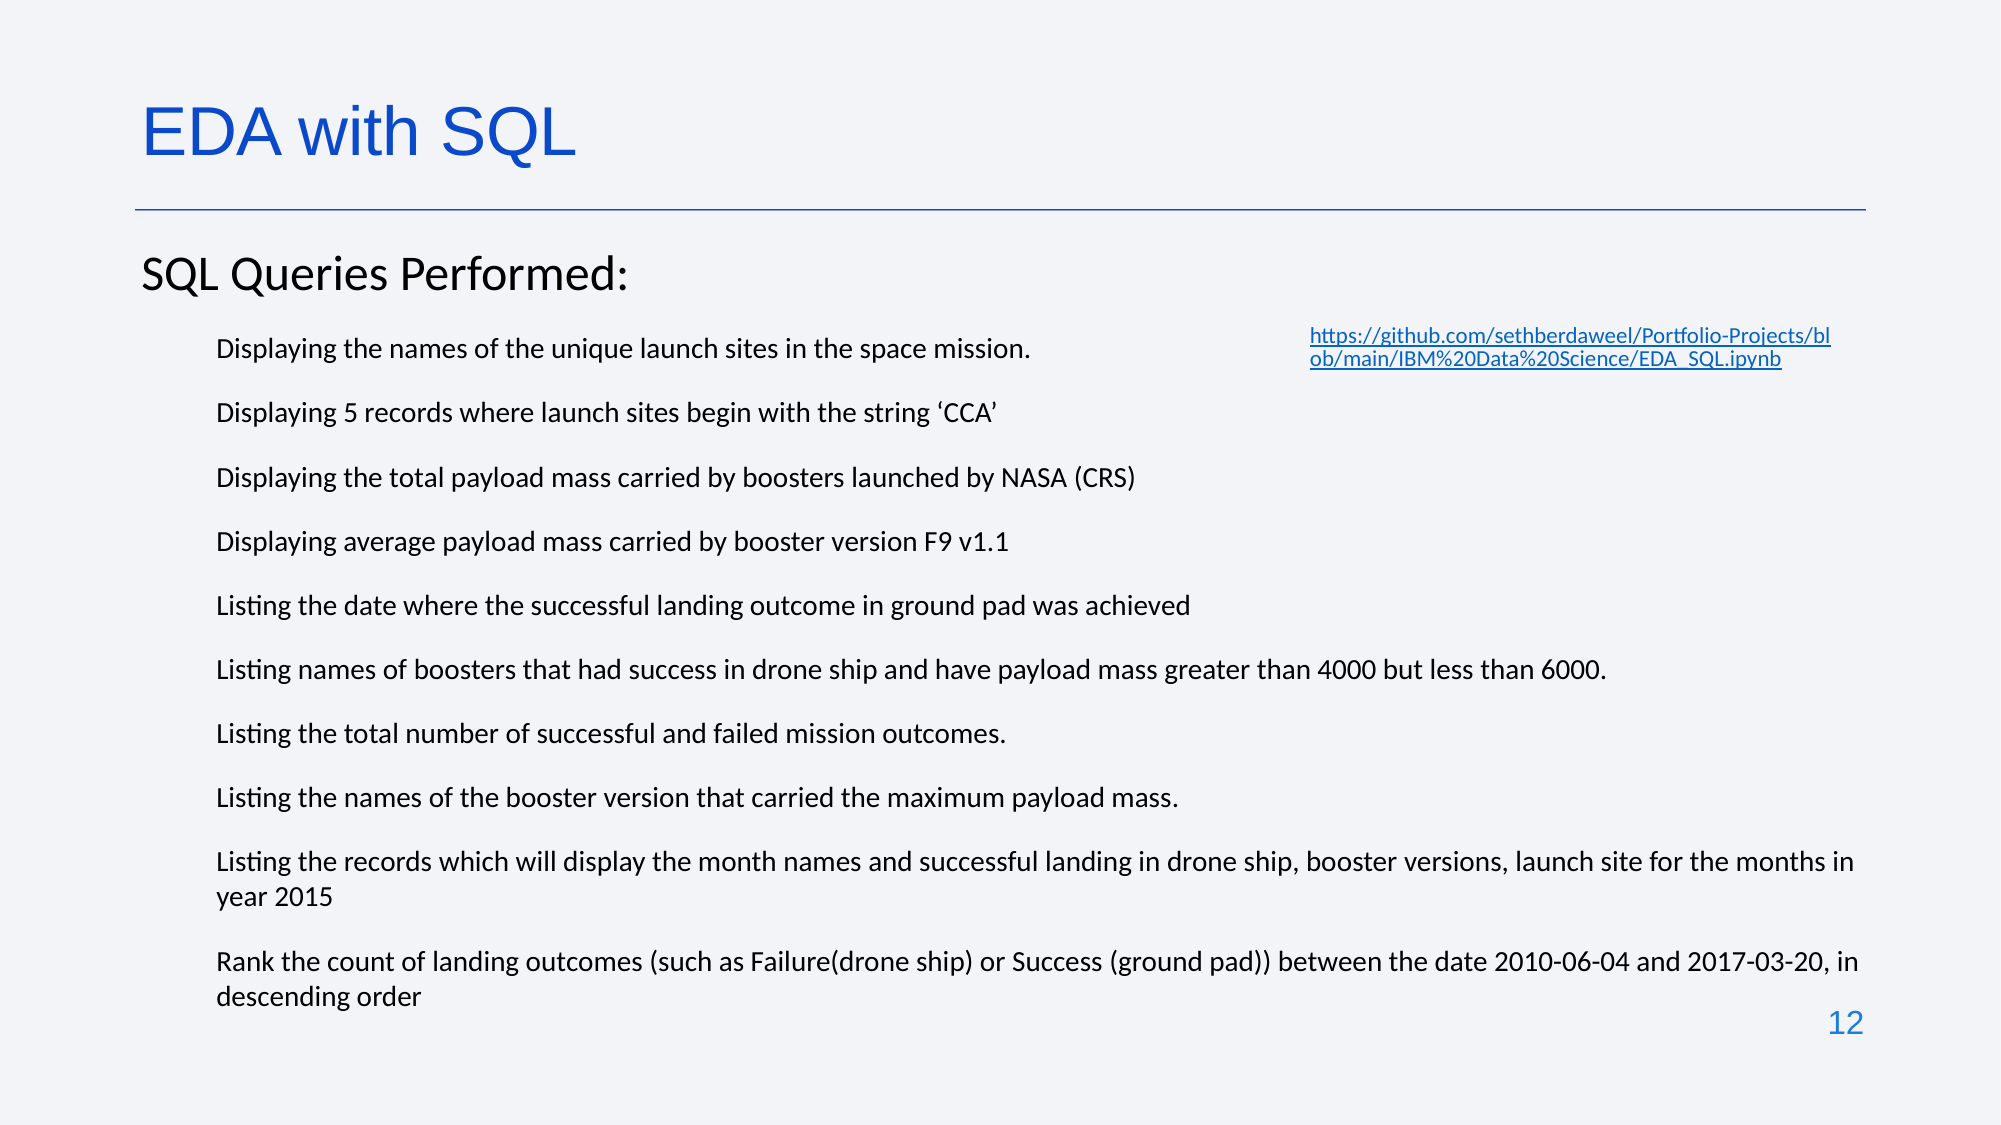

EDA with SQL
SQL Queries Performed:
Displaying the names of the unique launch sites in the space mission.
Displaying 5 records where launch sites begin with the string ‘CCA’
Displaying the total payload mass carried by boosters launched by NASA (CRS)
Displaying average payload mass carried by booster version F9 v1.1
Listing the date where the successful landing outcome in ground pad was achieved
Listing names of boosters that had success in drone ship and have payload mass greater than 4000 but less than 6000.
Listing the total number of successful and failed mission outcomes.
Listing the names of the booster version that carried the maximum payload mass.
Listing the records which will display the month names and successful landing in drone ship, booster versions, launch site for the months in year 2015
Rank the count of landing outcomes (such as Failure(drone ship) or Success (ground pad)) between the date 2010-06-04 and 2017-03-20, in descending order

https://github.com/sethberdaweel/Portfolio-Projects/blob/main/IBM%20Data%20Science/EDA_SQL.ipynb
12